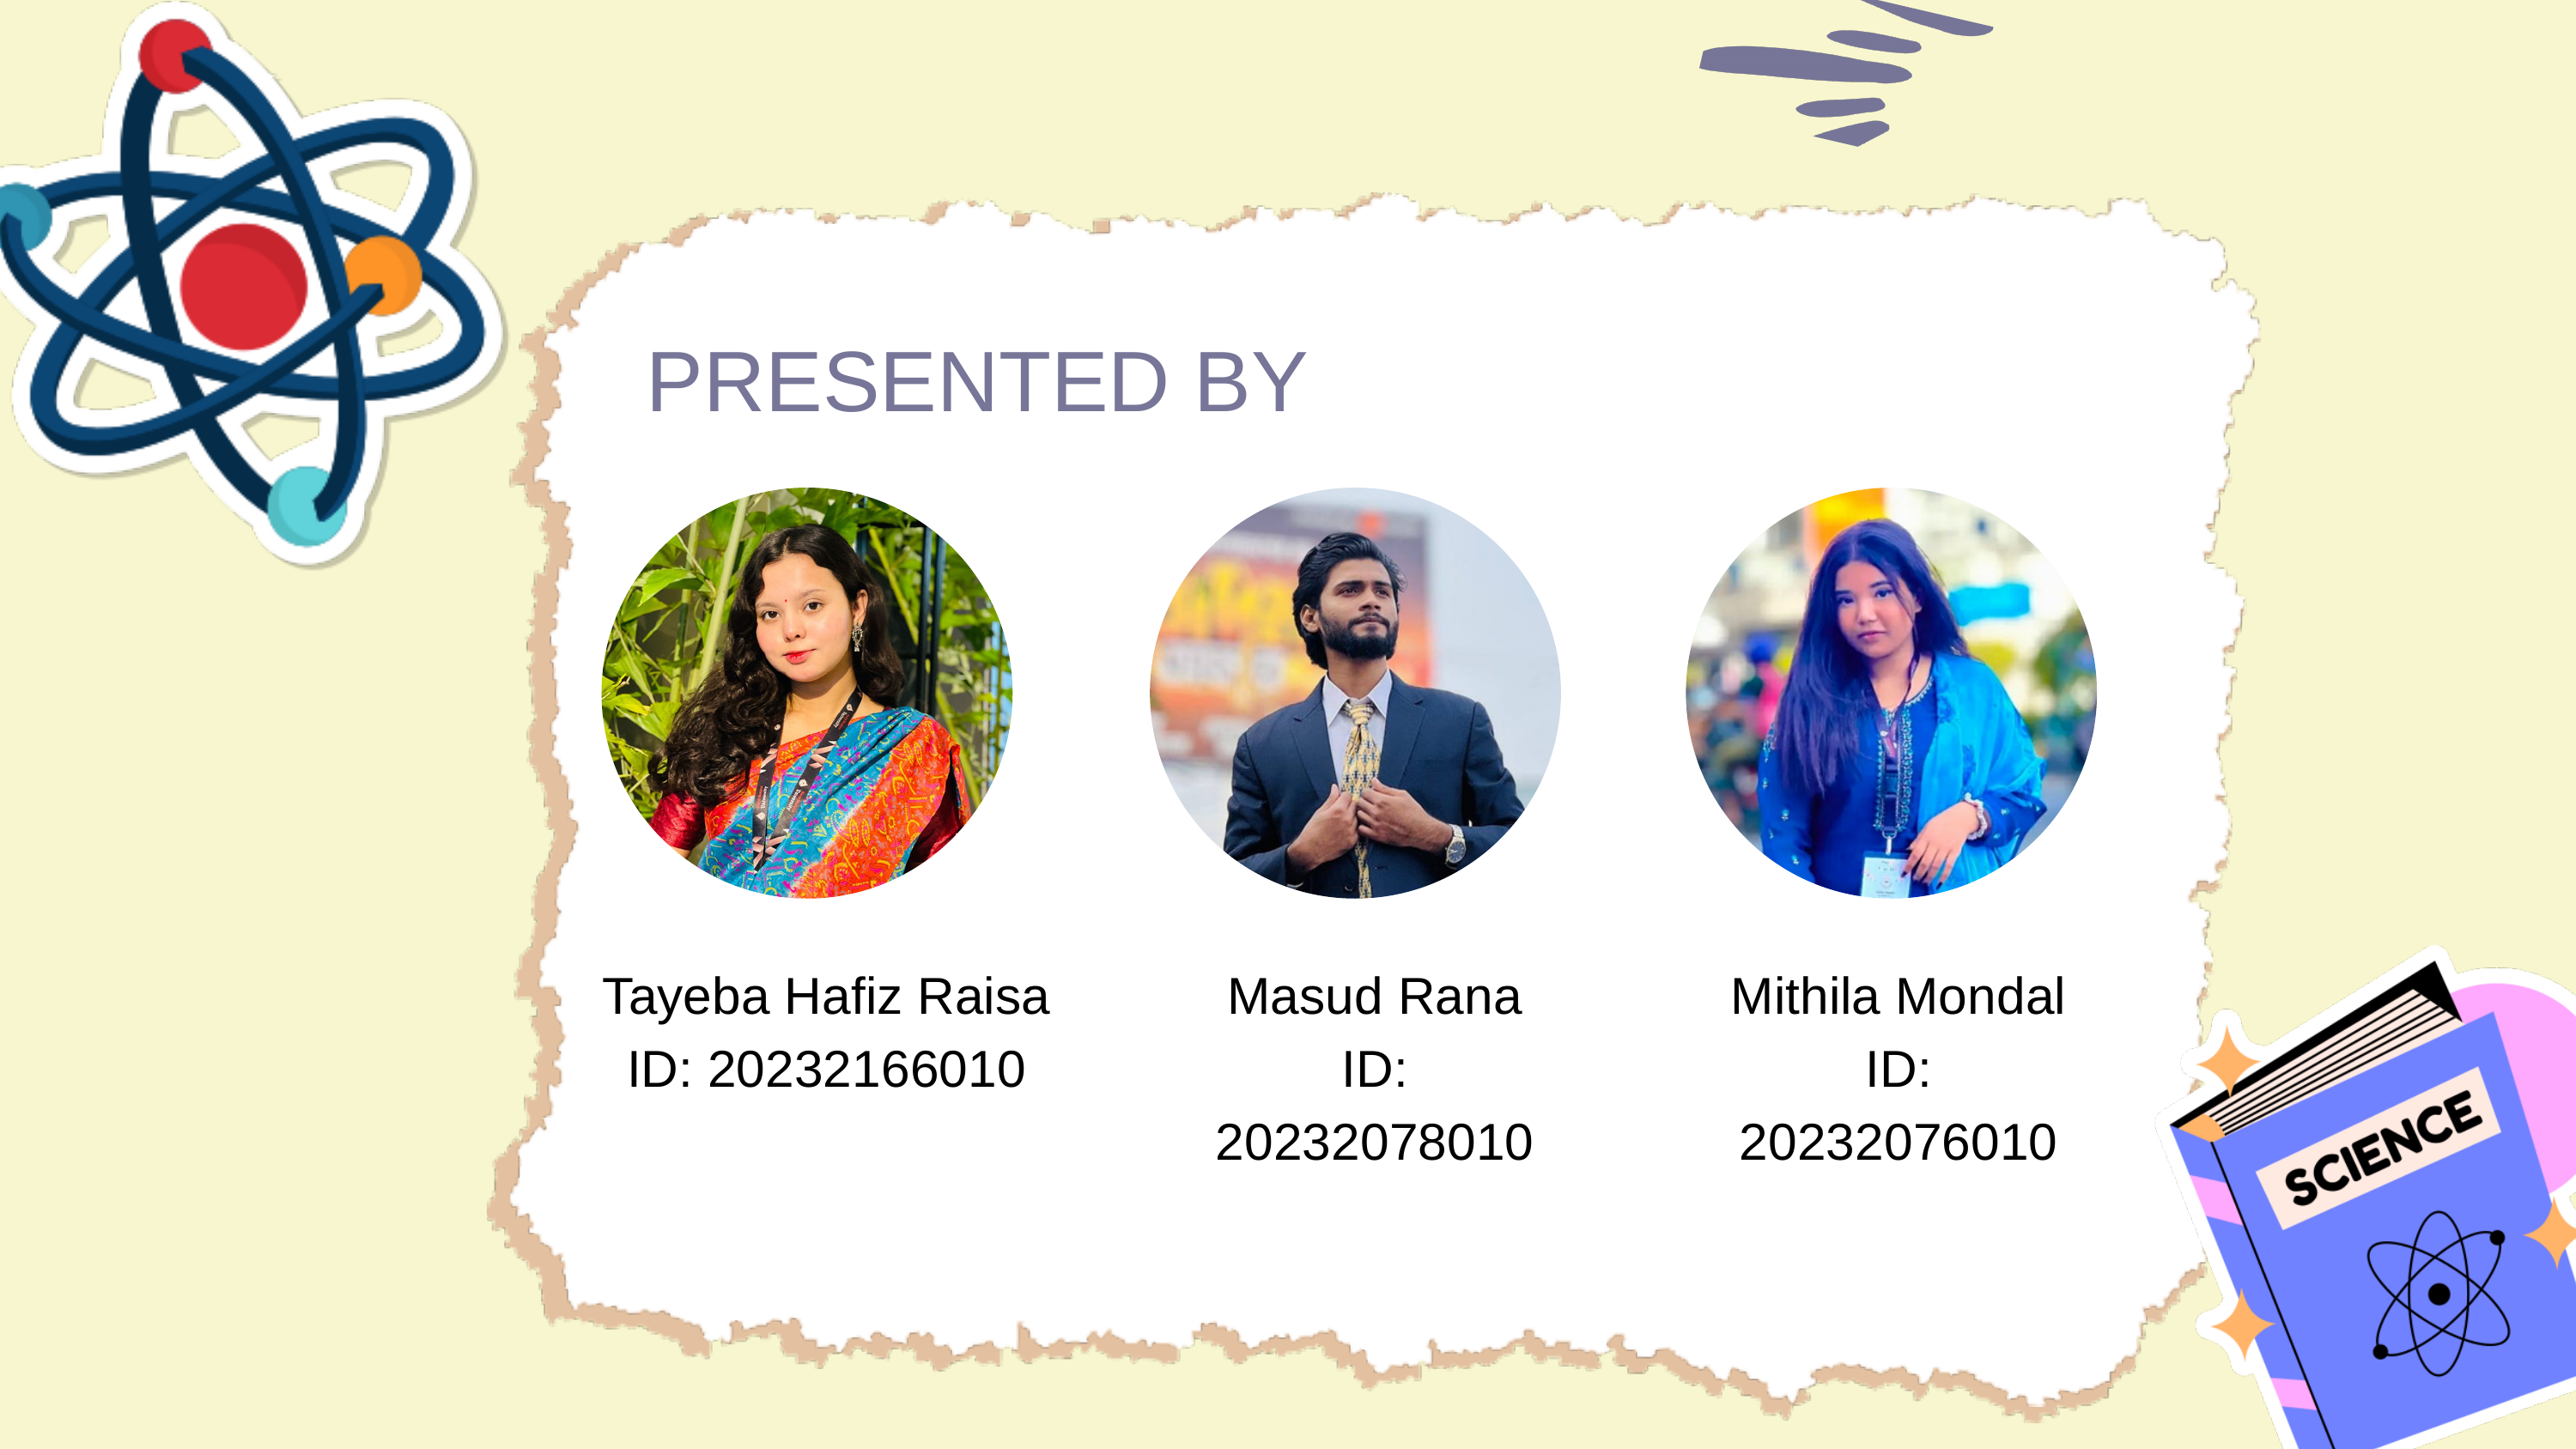

PRESENTED BY

Tayeba Hafiz Raisa
ID: 20232166010
Masud Rana
ID: 20232078010
Mithila Mondal
ID: 20232076010